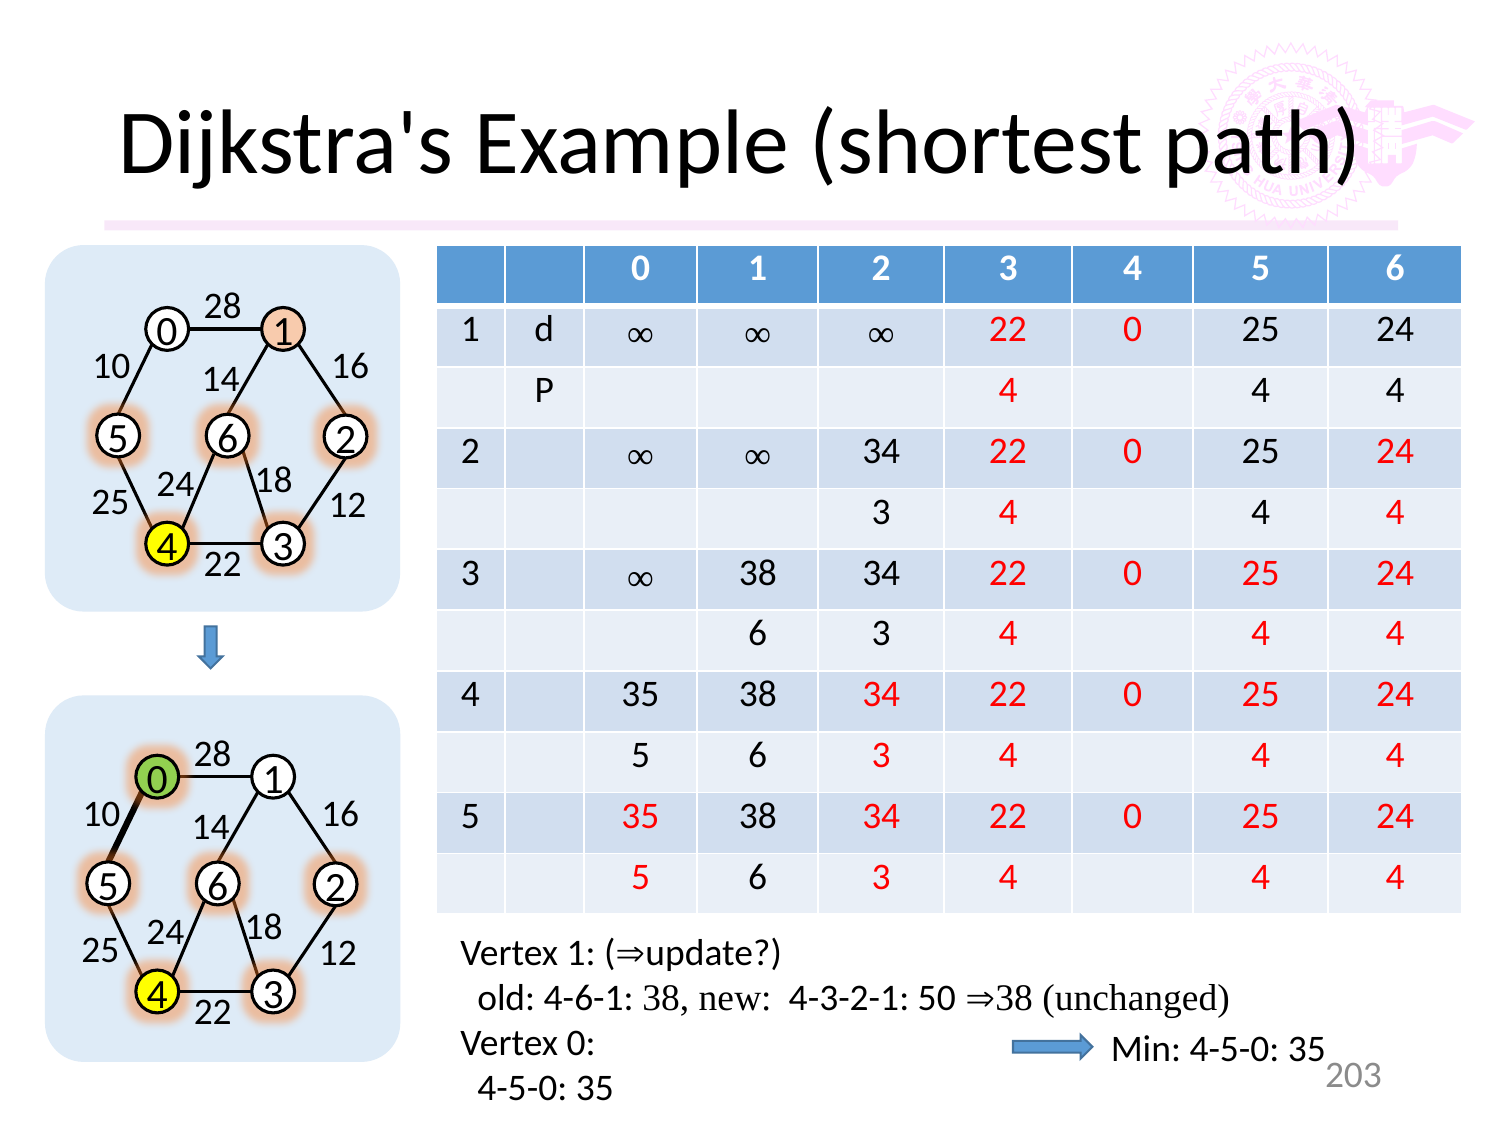

# Dijkstra's Example (shortest path)

28
0
1
10
16
14
5
6
2
18
24
25
12
4
3
22
|  |  | 0 | 1 | 2 | 3 | 4 | 5 | 6 |
| --- | --- | --- | --- | --- | --- | --- | --- | --- |
| 1 | d | ∞ | ∞ | ∞ | 22 | 0 | 25 | 24 |
|  | P |  |  |  | 4 |  | 4 | 4 |
| 2 |  | ∞ | ∞ | 34 | 22 | 0 | 25 | 24 |
|  |  |  |  | 3 | 4 |  | 4 | 4 |
| 3 |  | ∞ | 38 | 34 | 22 | 0 | 25 | 24 |
|  |  |  | 6 | 3 | 4 |  | 4 | 4 |
| 4 |  | 35 | 38 | 34 | 22 | 0 | 25 | 24 |
|  |  | 5 | 6 | 3 | 4 |  | 4 | 4 |
| 5 |  | 35 | 38 | 34 | 22 | 0 | 25 | 24 |
|  |  | 5 | 6 | 3 | 4 |  | 4 | 4 |

28
0
1
10
16
14
5
6
2
18
24
25
12
4
3
22
Vertex 1: (⇒update?)
  old: 4-6-1: 38, new:  4-3-2-1: 50 ⇒38 (unchanged)
Vertex 0:
  4-5-0: 35
Min: 4-5-0: 35

203